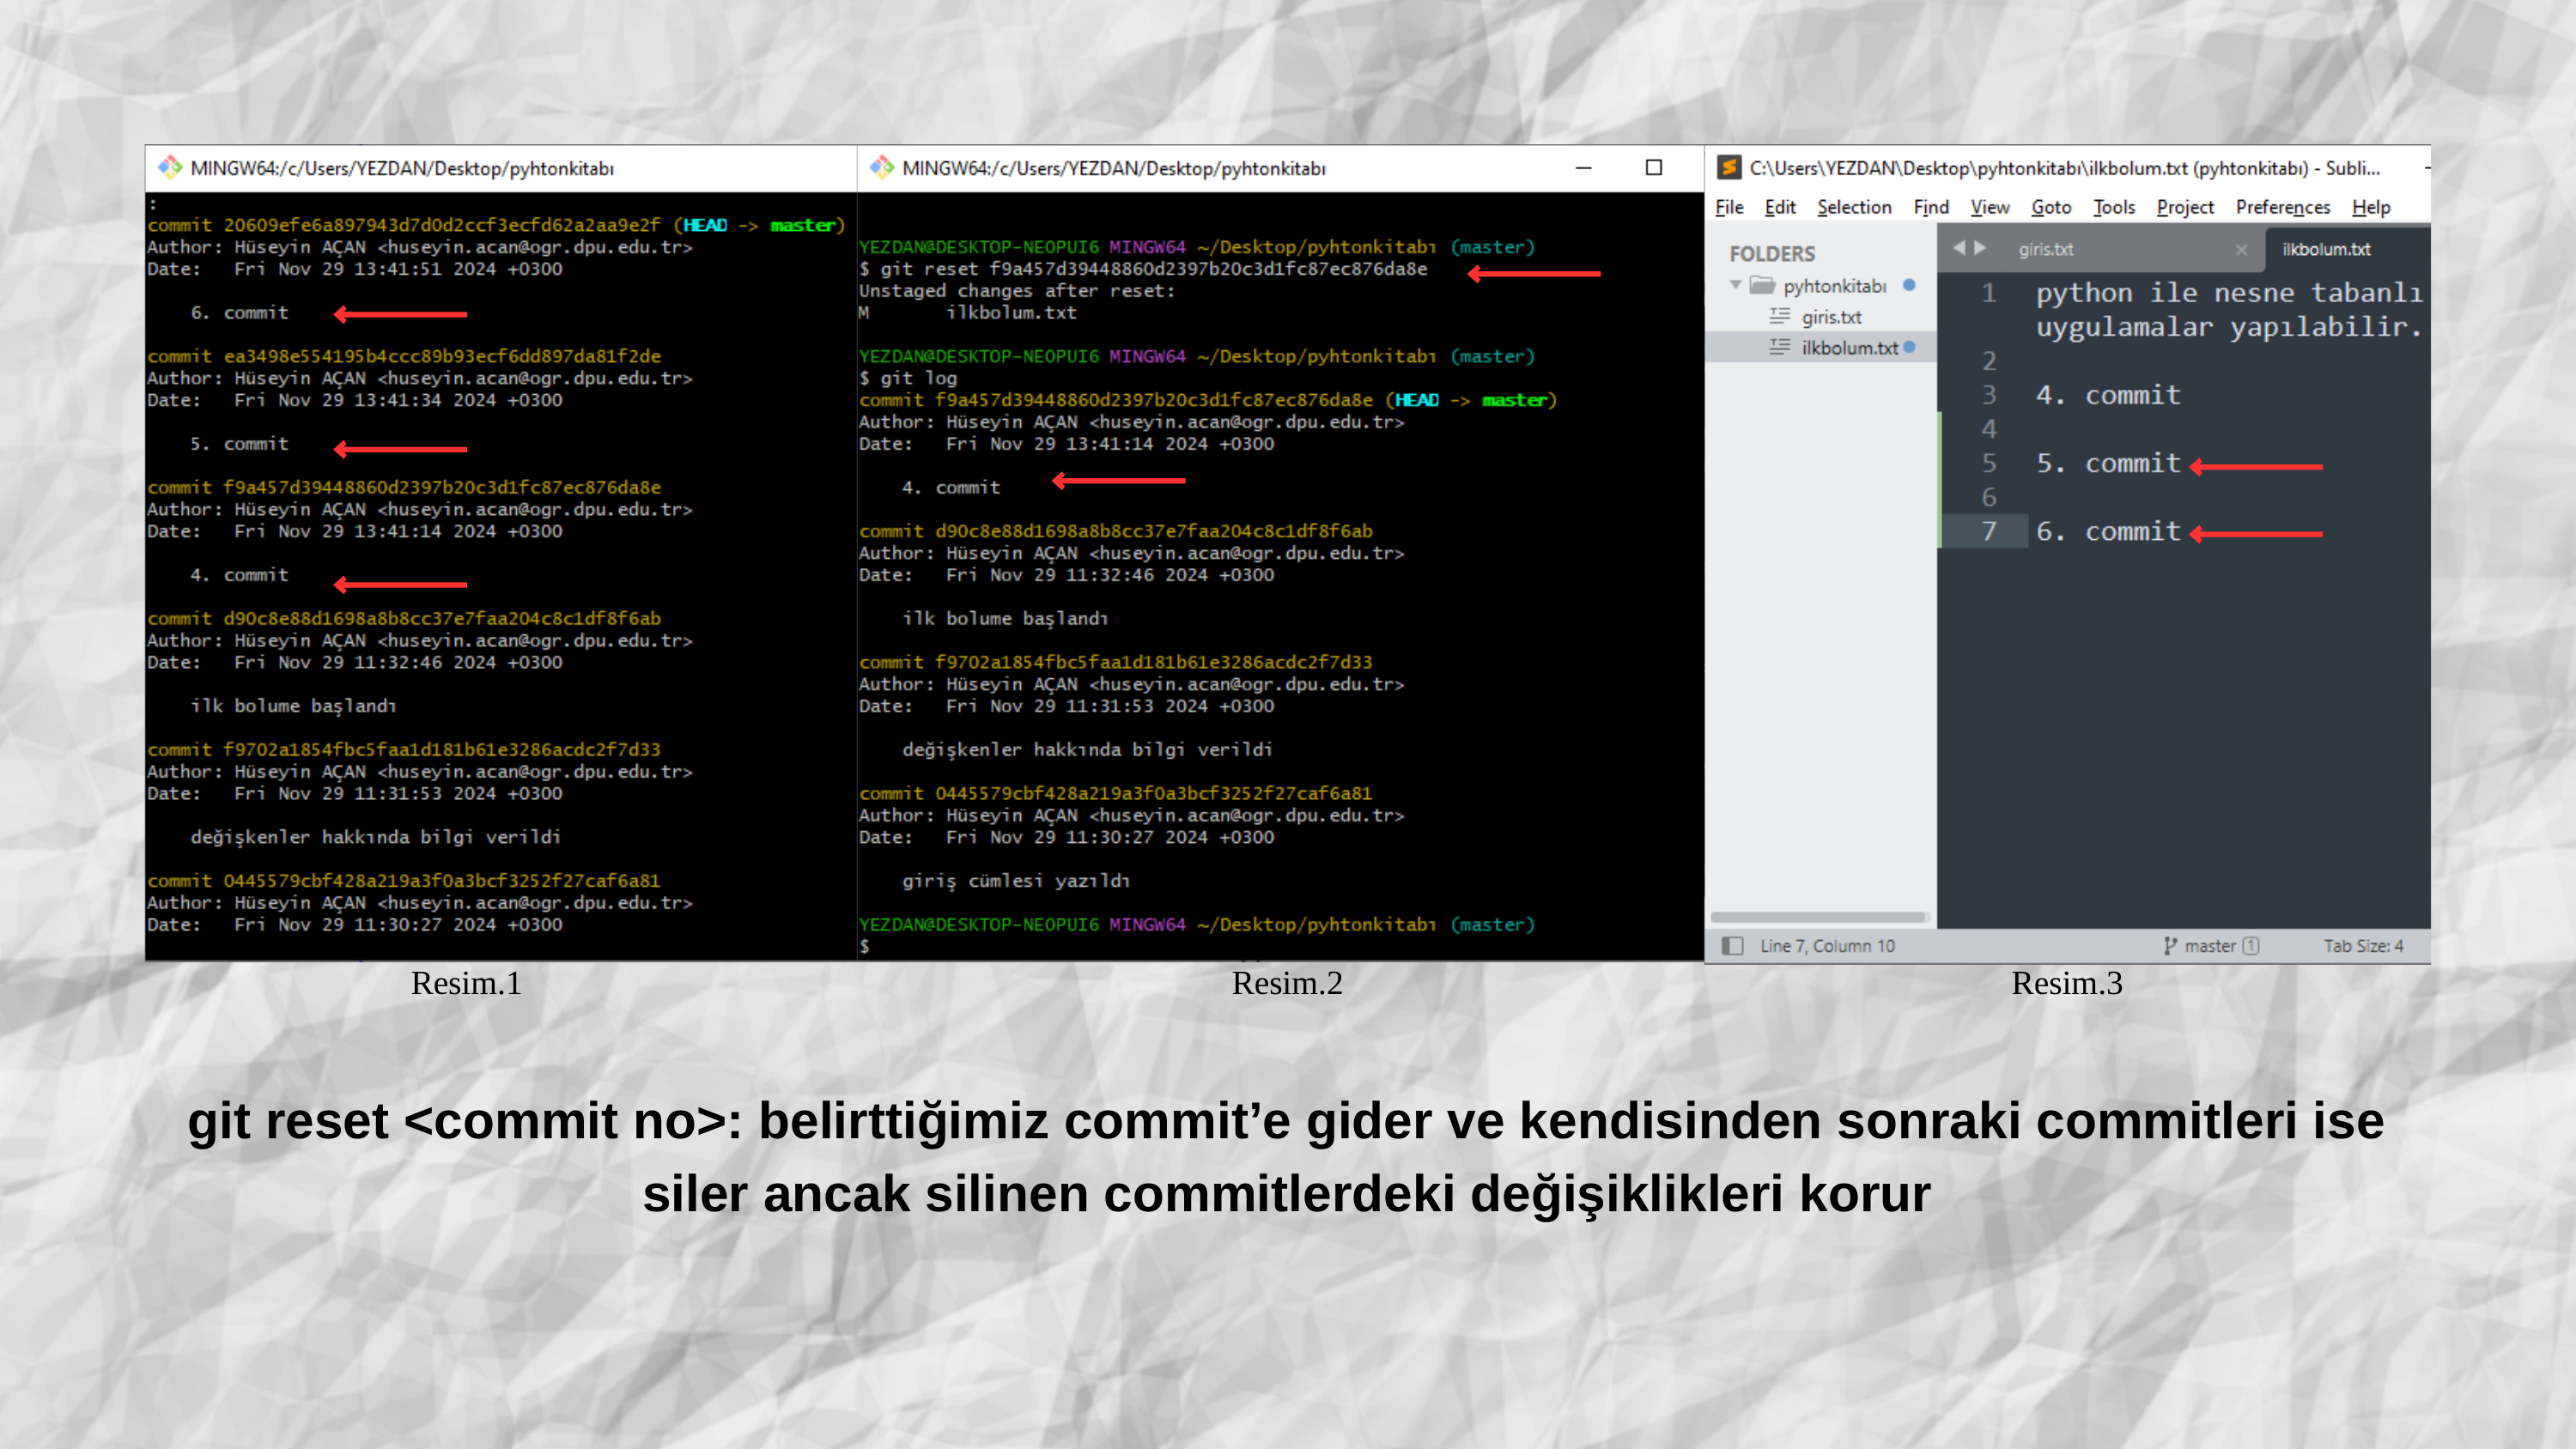

Resim.1
Resim.2
Resim.3
git reset <commit no>: belirttiğimiz commit’e gider ve kendisinden sonraki commitleri ise siler ancak silinen commitlerdeki değişiklikleri korur